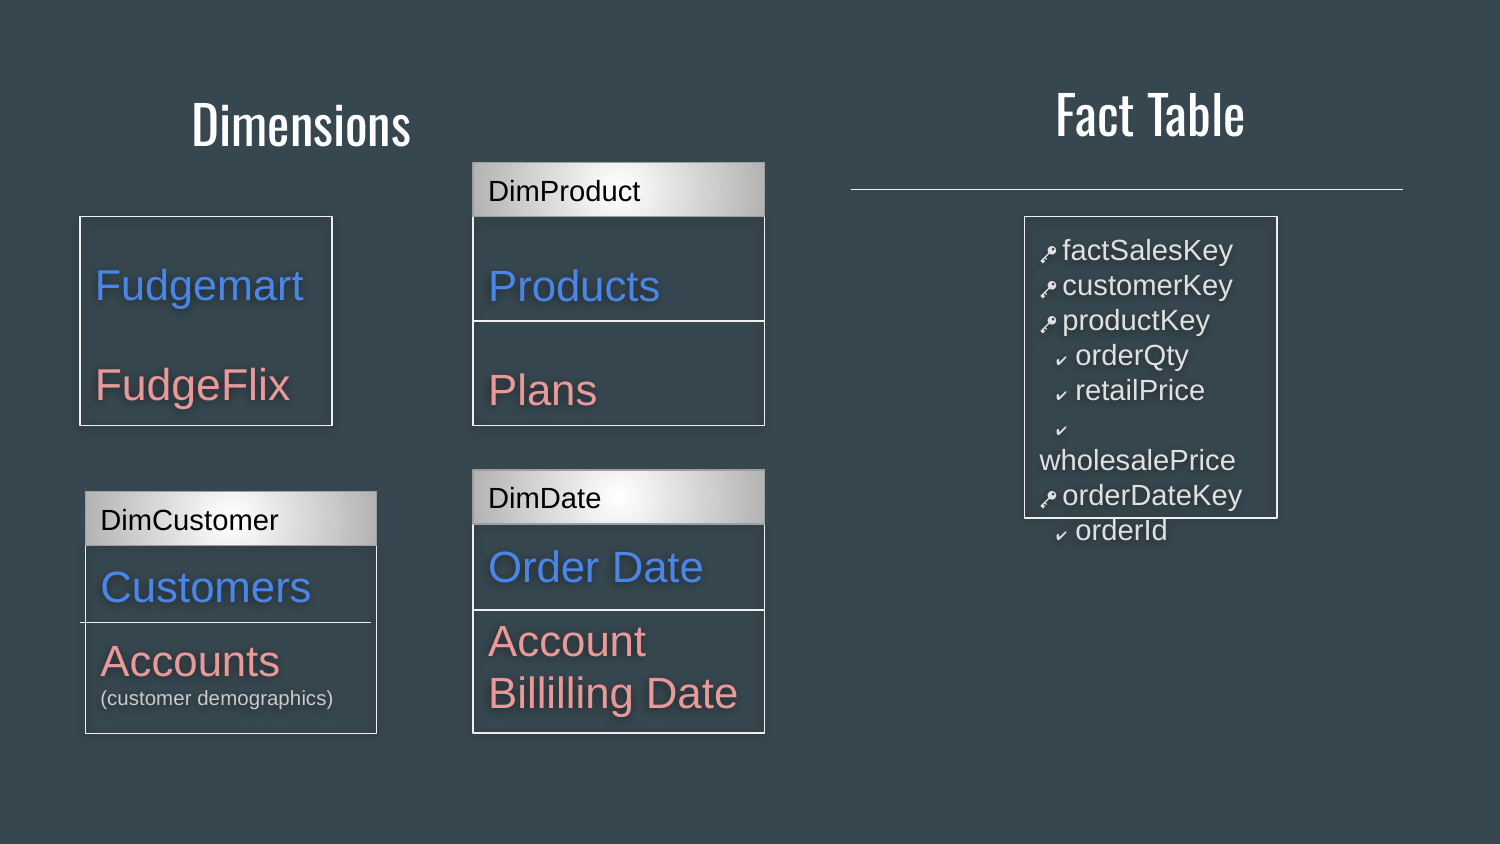

Fact Table
# Dimensions
DimProduct
Fudgemart
FudgeFlix
Products
Plans
🔑 factSalesKey
🔑 customerKey
🔑 productKey
  ✔ orderQty
  ✔ retailPrice
  ✔ wholesalePrice
🔑 orderDateKey
  ✔ orderId

DimDate
DimCustomer
Order Date
Account Billilling Date
Customers
Accounts
(customer demographics)